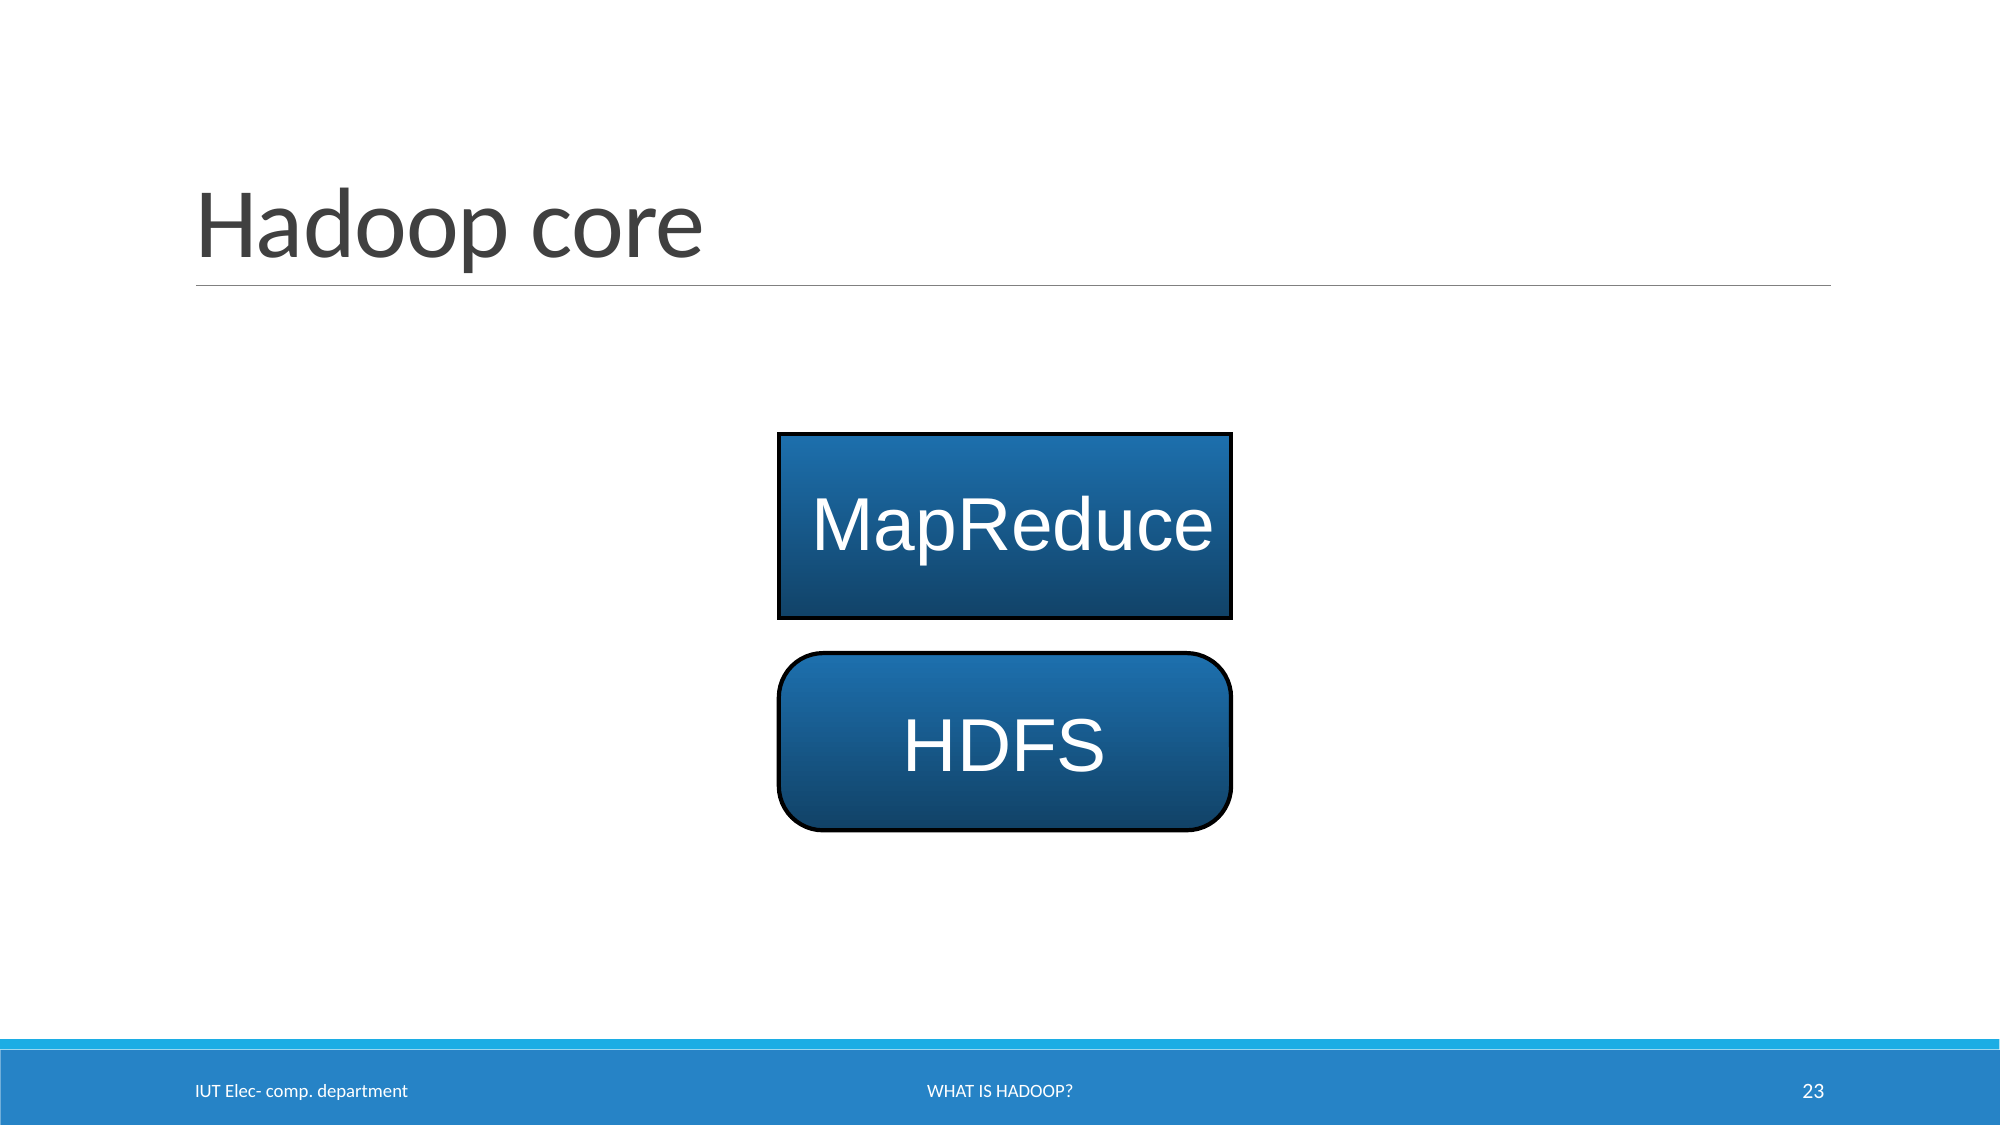

# Hadoop core
MapReduce
HDFS
IUT Elec- comp. department
What is hadoop?
23